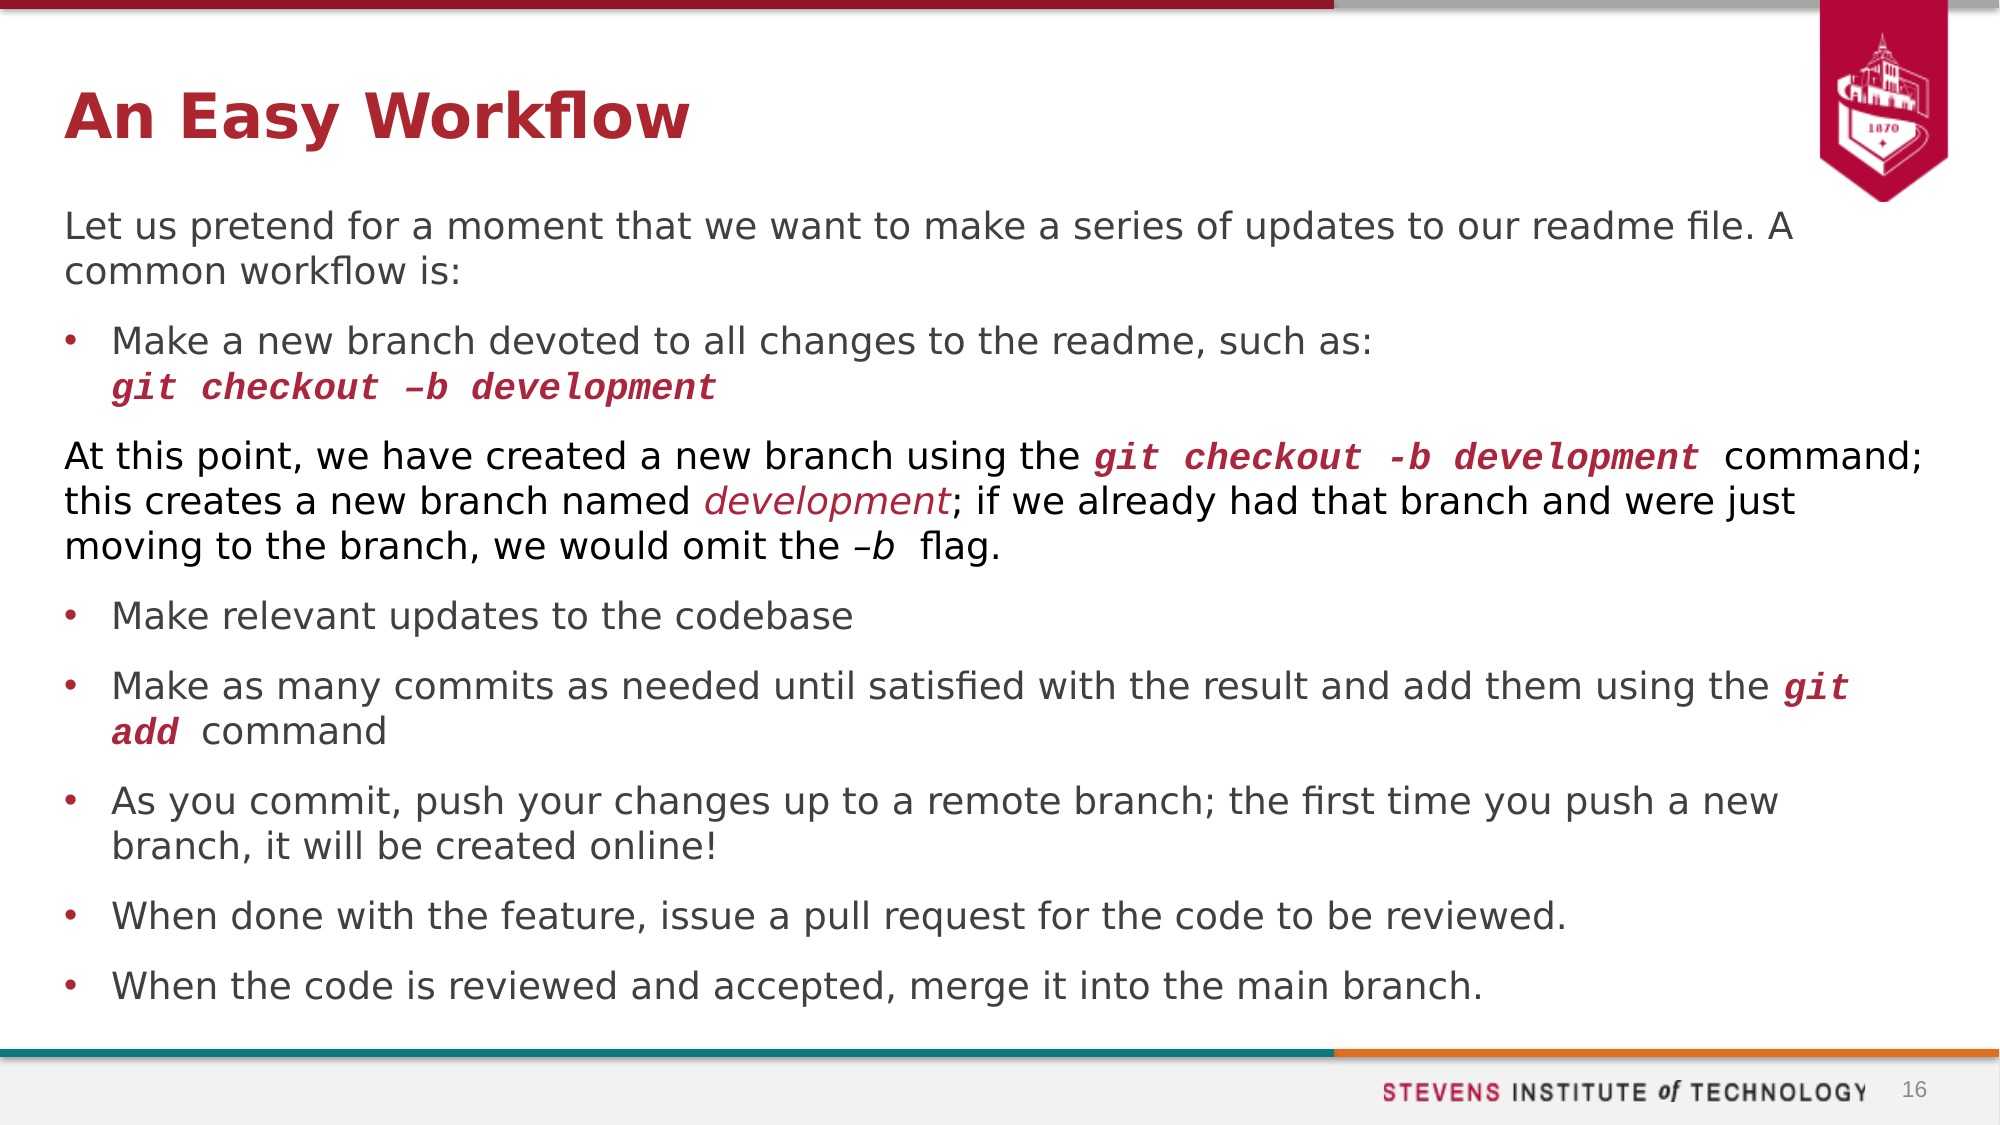

# An Easy Workflow
Let us pretend for a moment that we want to make a series of updates to our readme file. A common workflow is:
Make a new branch devoted to all changes to the readme, such as:
git checkout –b development
At this point, we have created a new branch using the git checkout -b development command; this creates a new branch named development; if we already had that branch and were just moving to the branch, we would omit the –b  flag.
Make relevant updates to the codebase
Make as many commits as needed until satisfied with the result and add them using the git add command
As you commit, push your changes up to a remote branch; the first time you push a new branch, it will be created online!
When done with the feature, issue a pull request for the code to be reviewed.
When the code is reviewed and accepted, merge it into the main branch.
16